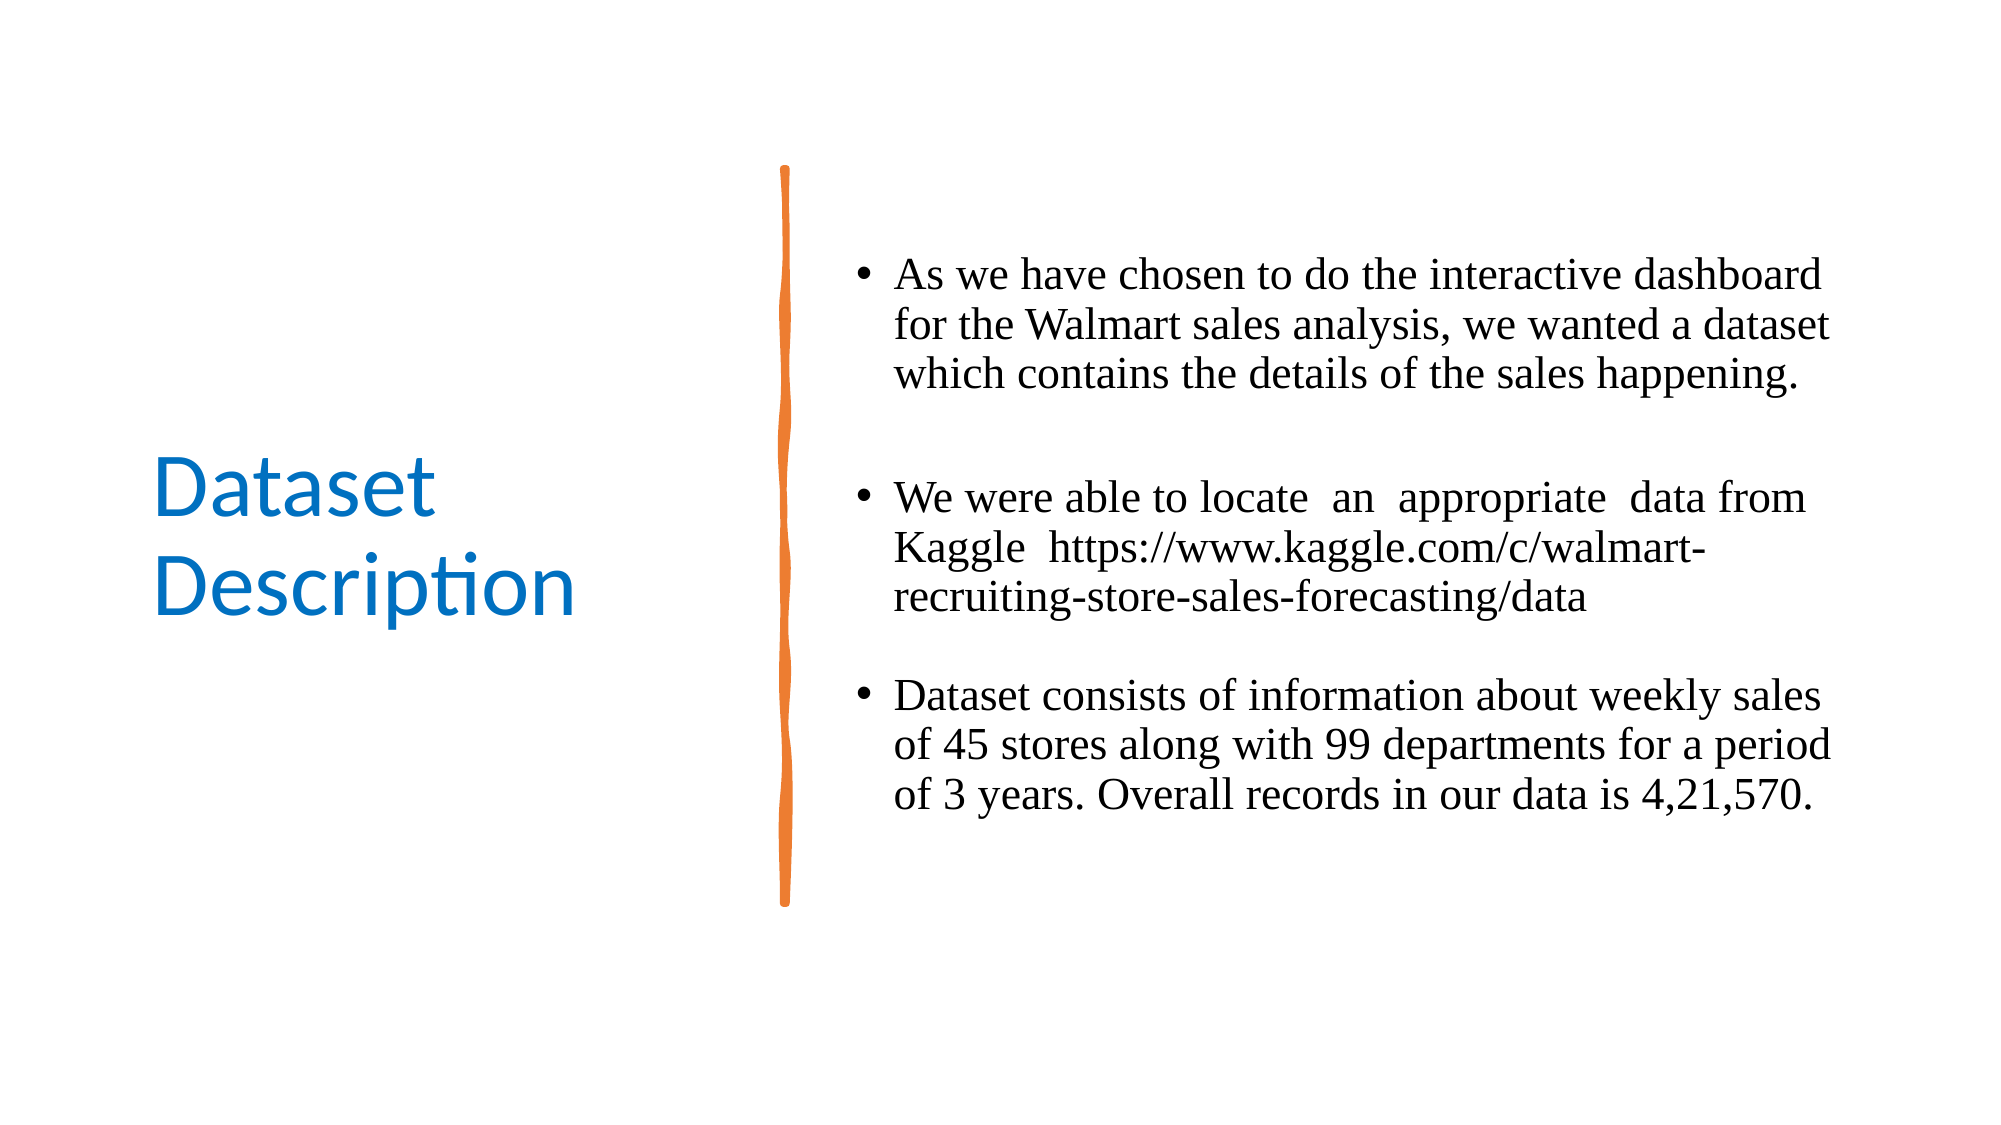

# Dataset Description

As we have chosen to do the interactive dashboard for the Walmart sales analysis, we wanted a dataset which contains the details of the sales happening.

We were able to locate  an  appropriate  data from Kaggle  https://www.kaggle.com/c/walmart-recruiting-store-sales-forecasting/data

Dataset consists of information about weekly sales of 45 stores along with 99 departments for a period of 3 years. Overall records in our data is 4,21,570.